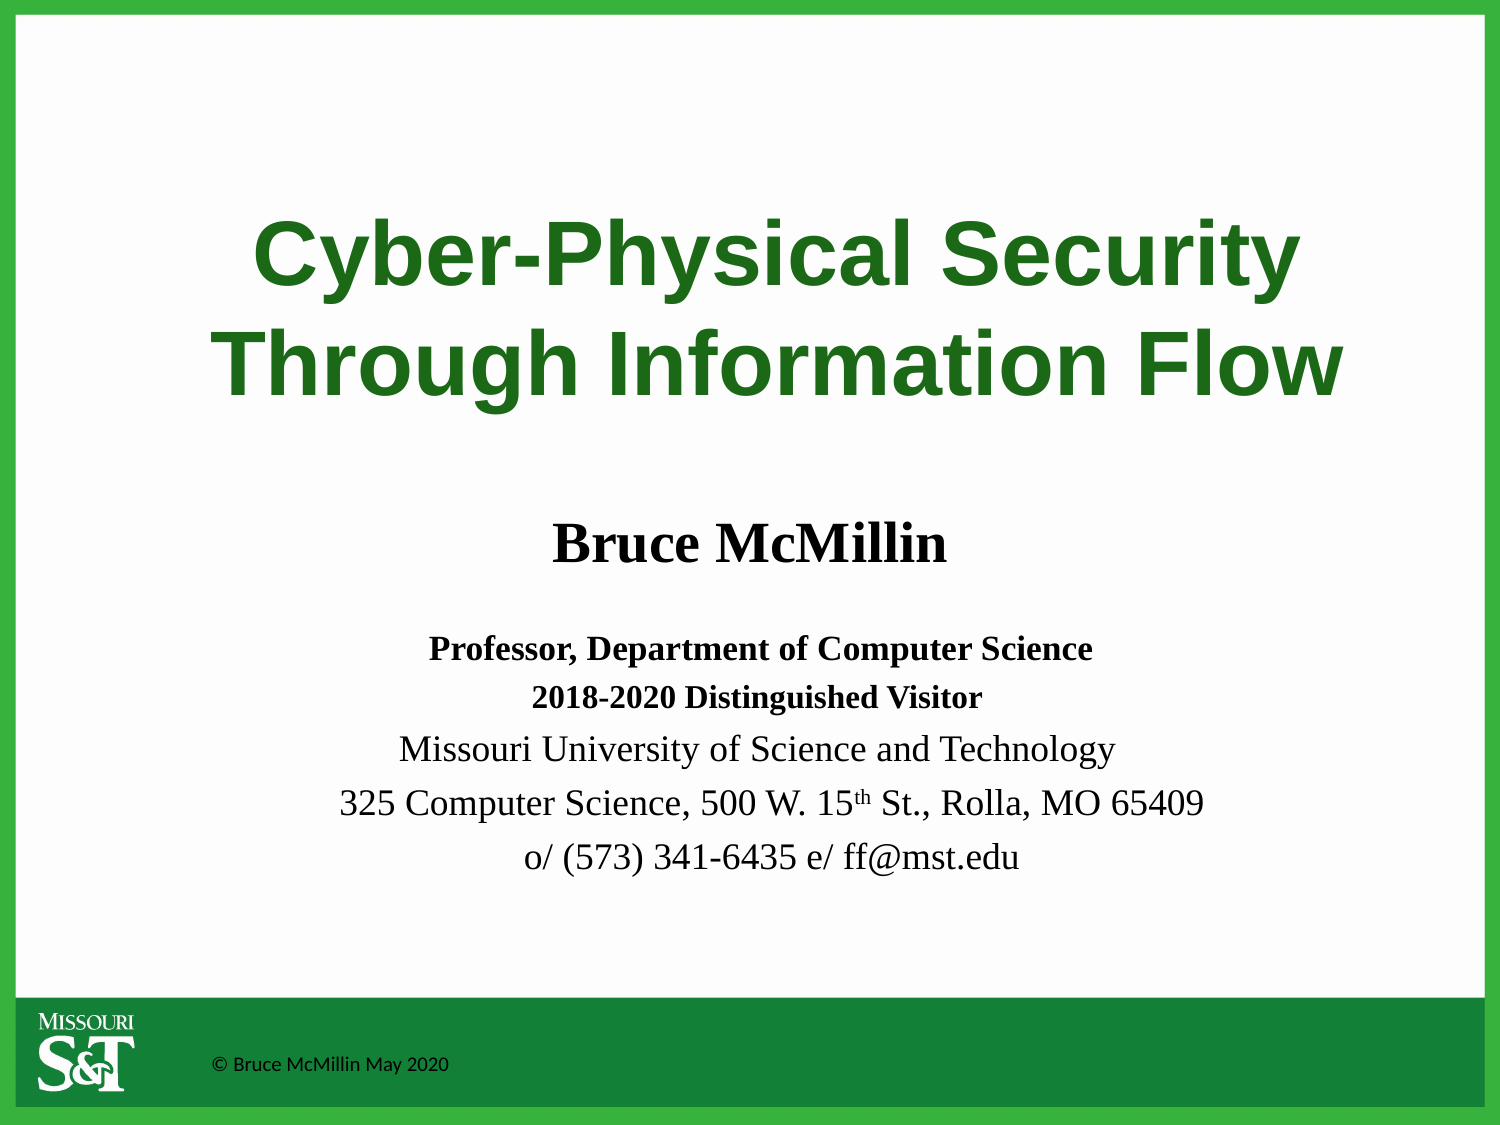

Cyber-Physical Security Through Information Flow
Bruce McMillin

 Professor, Department of Computer Science
2018-2020 Distinguished Visitor
Missouri University of Science and Technology
   325 Computer Science, 500 W. 15th St., Rolla, MO 65409
   o/ (573) 341-6435 e/ ff@mst.edu